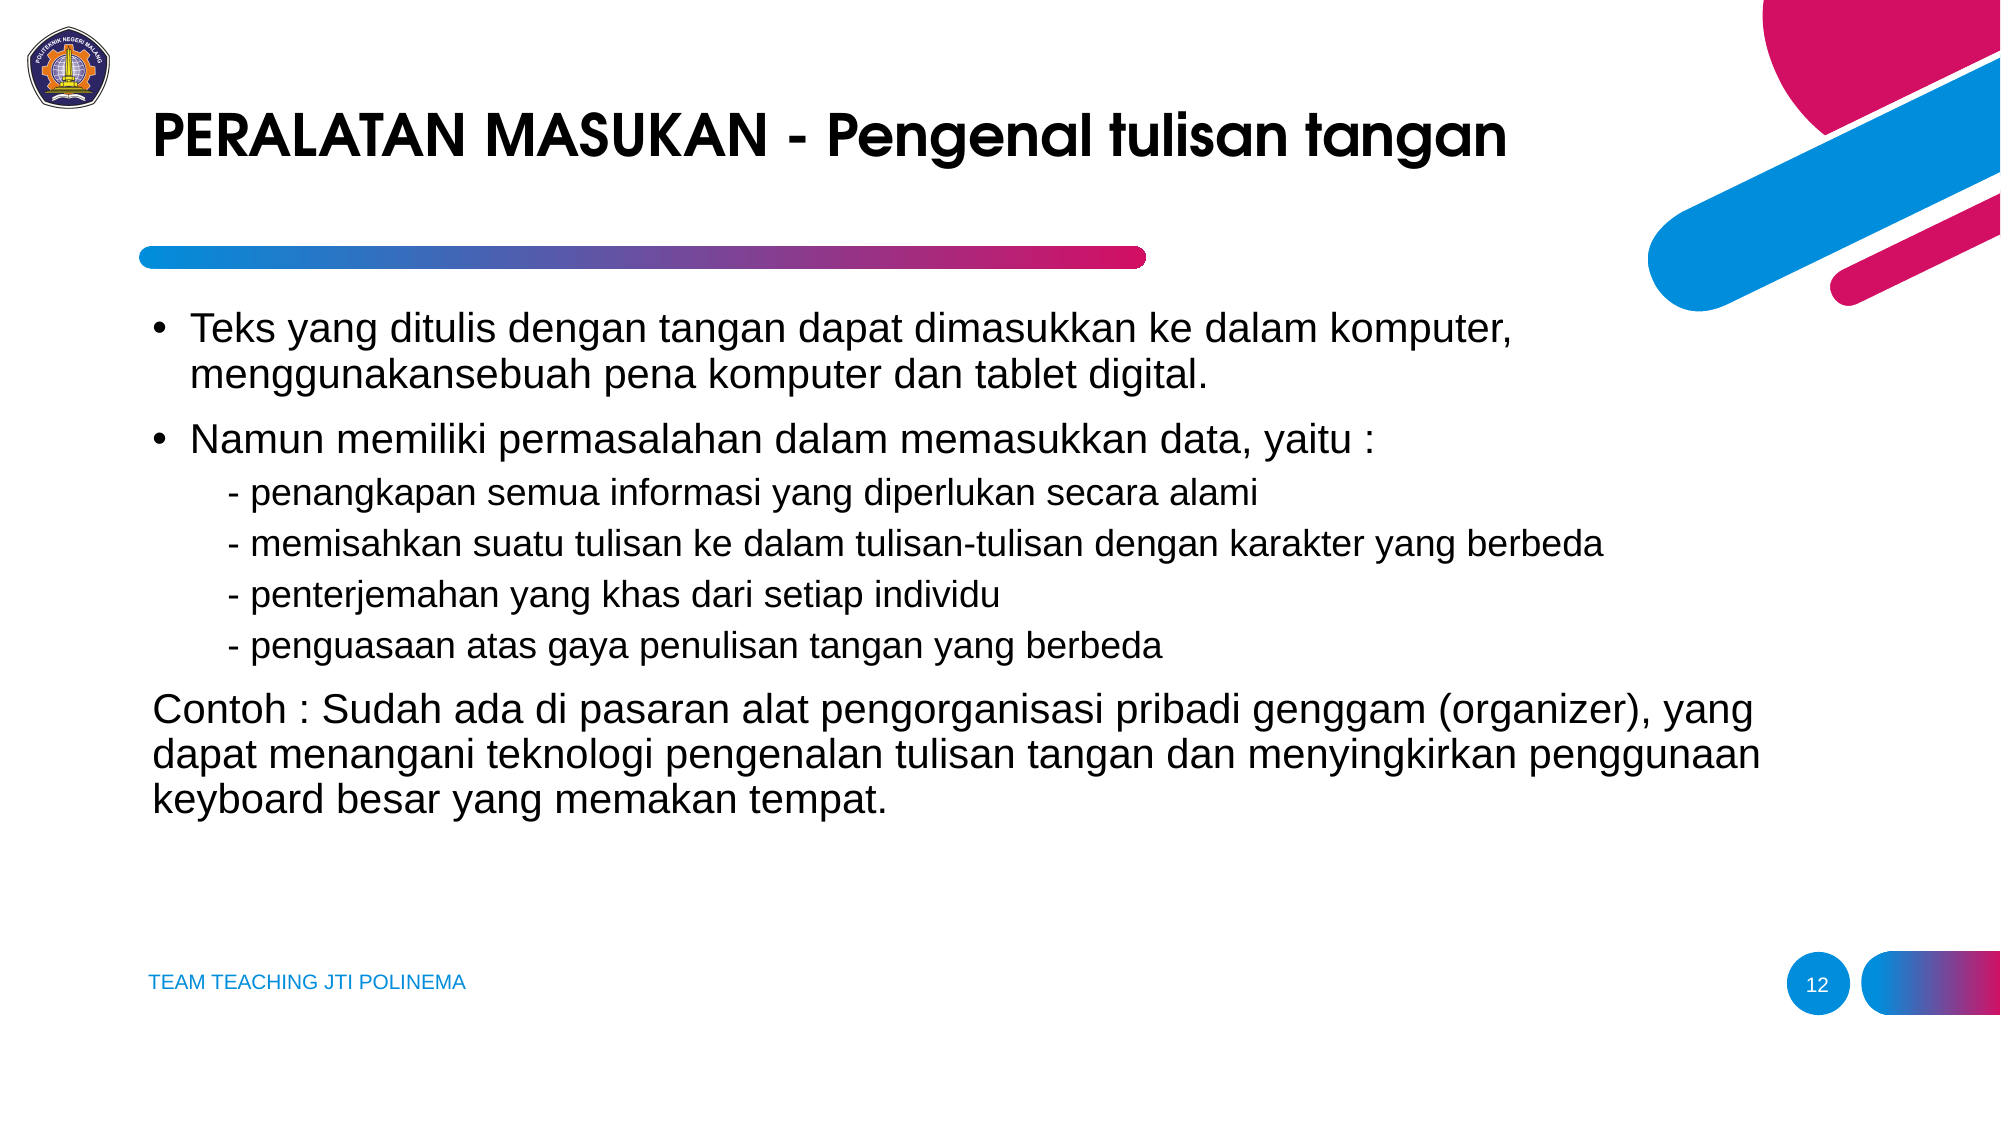

# PERALATAN MASUKAN - Pengenal tulisan tangan
Teks yang ditulis dengan tangan dapat dimasukkan ke dalam komputer, menggunakansebuah pena komputer dan tablet digital.
Namun memiliki permasalahan dalam memasukkan data, yaitu :
- penangkapan semua informasi yang diperlukan secara alami
- memisahkan suatu tulisan ke dalam tulisan-tulisan dengan karakter yang berbeda
- penterjemahan yang khas dari setiap individu
- penguasaan atas gaya penulisan tangan yang berbeda
Contoh : Sudah ada di pasaran alat pengorganisasi pribadi genggam (organizer), yang dapat menangani teknologi pengenalan tulisan tangan dan menyingkirkan penggunaan keyboard besar yang memakan tempat.

TEAM TEACHING JTI POLINEMA
12